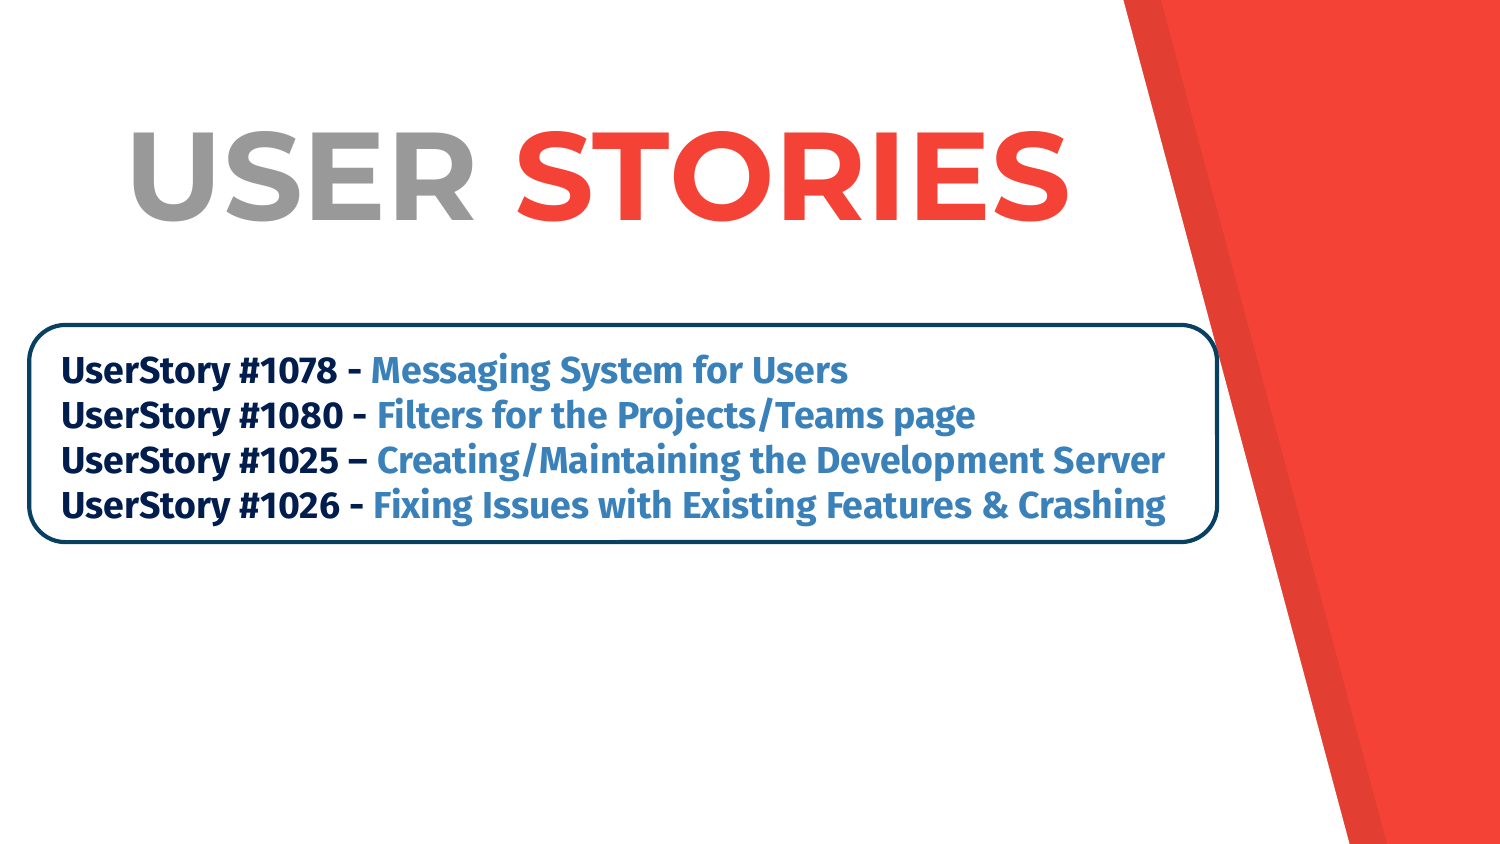

USER STORIES

UserStory #1078 - Messaging System for Users
UserStory #1080 - Filters for the Projects/Teams page
UserStory #1025 – Creating/Maintaining the Development Server
UserStory #1026 - Fixing Issues with Existing Features & Crashing